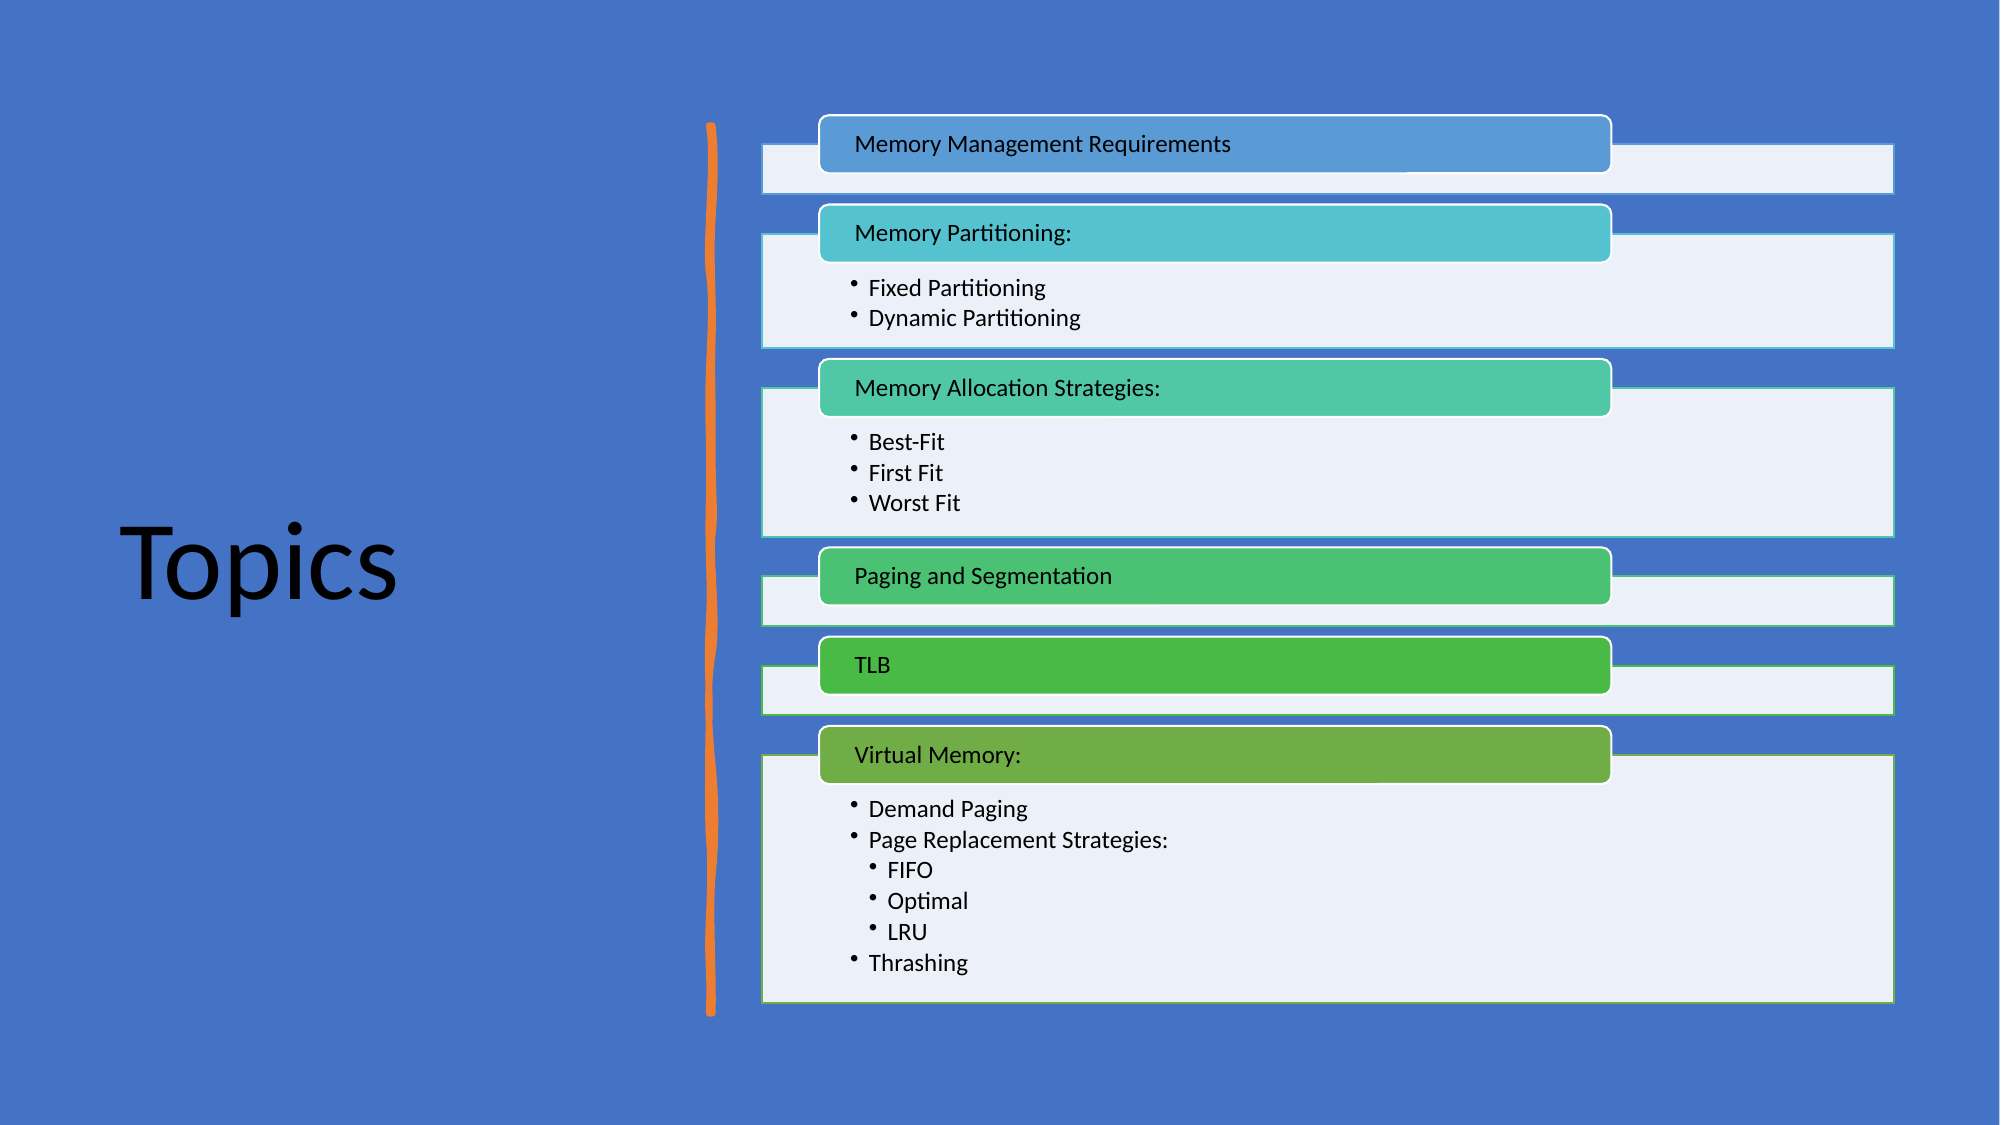

Memory Management Requirements
Fixed Partitioning
Dynamic Partitioning
Memory Partitioning:
Best-Fit
First Fit
Worst Fit
Memory Allocation Strategies:
Paging and Segmentation
TLB
Demand Paging
Page Replacement Strategies:
FIFO
Optimal
LRU
Thrashing
Virtual Memory:
# Topics